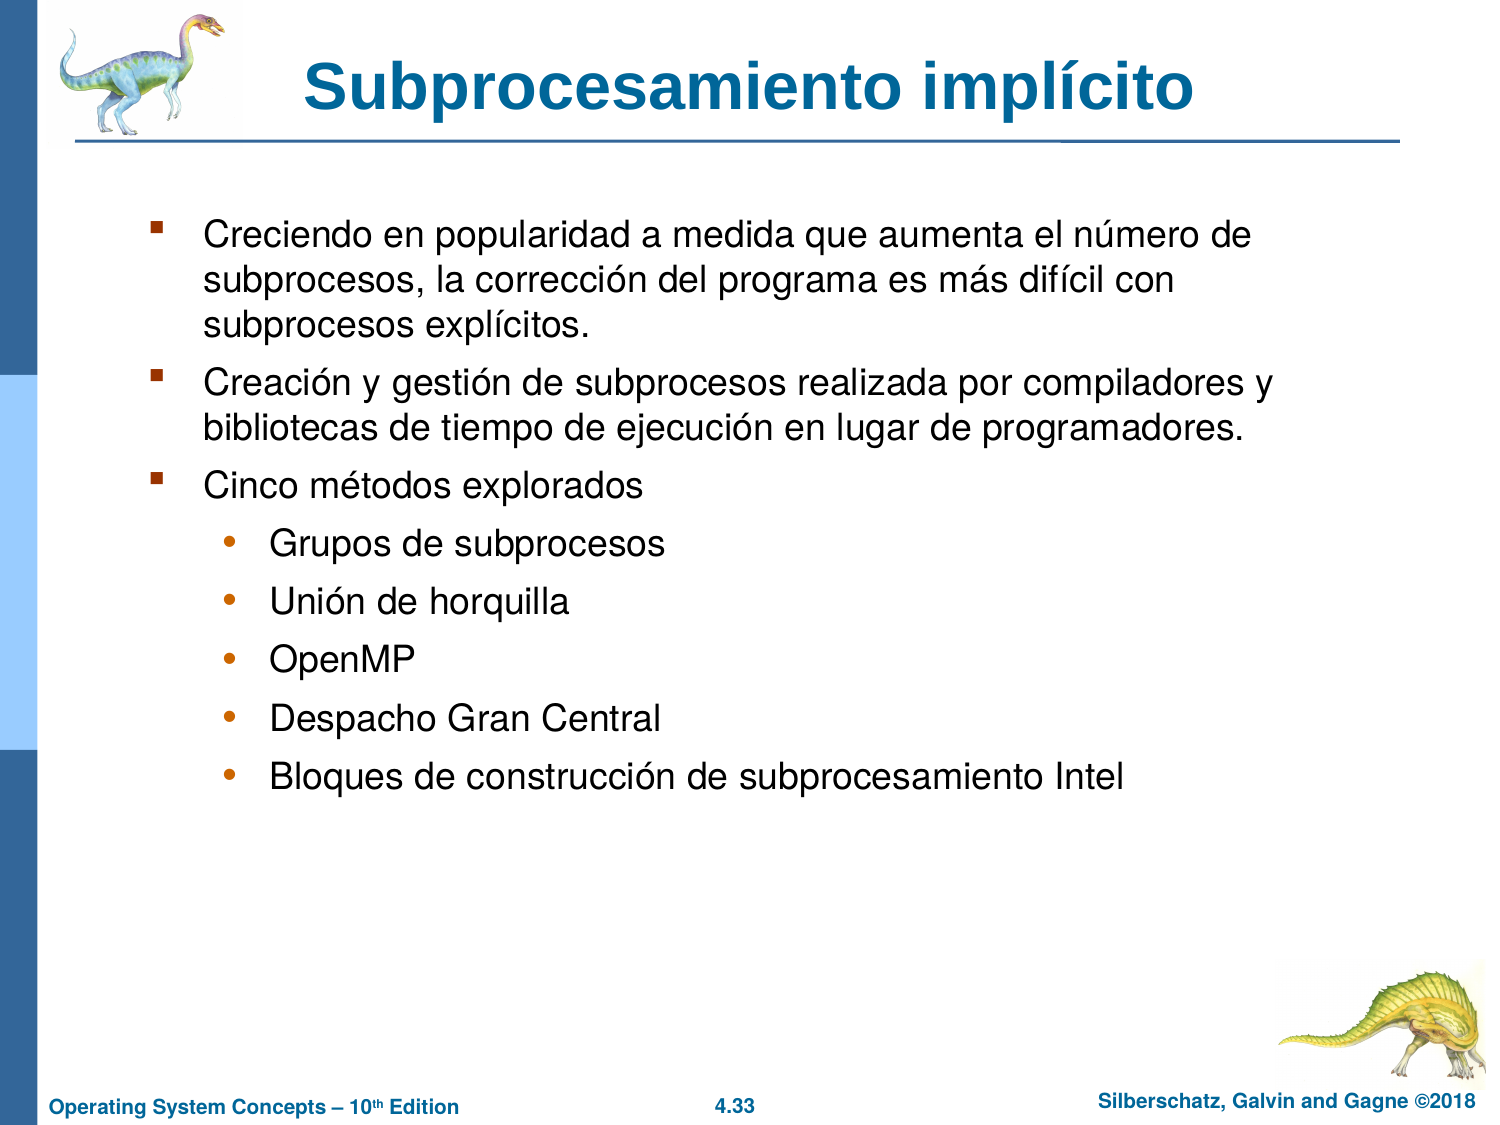

# Subprocesamiento implícito
Creciendo en popularidad a medida que aumenta el número de subprocesos, la corrección del programa es más difícil con subprocesos explícitos.
Creación y gestión de subprocesos realizada por compiladores y bibliotecas de tiempo de ejecución en lugar de programadores.
Cinco métodos explorados
Grupos de subprocesos
Unión de horquilla
OpenMP
Despacho Gran Central
Bloques de construcción de subprocesamiento Intel